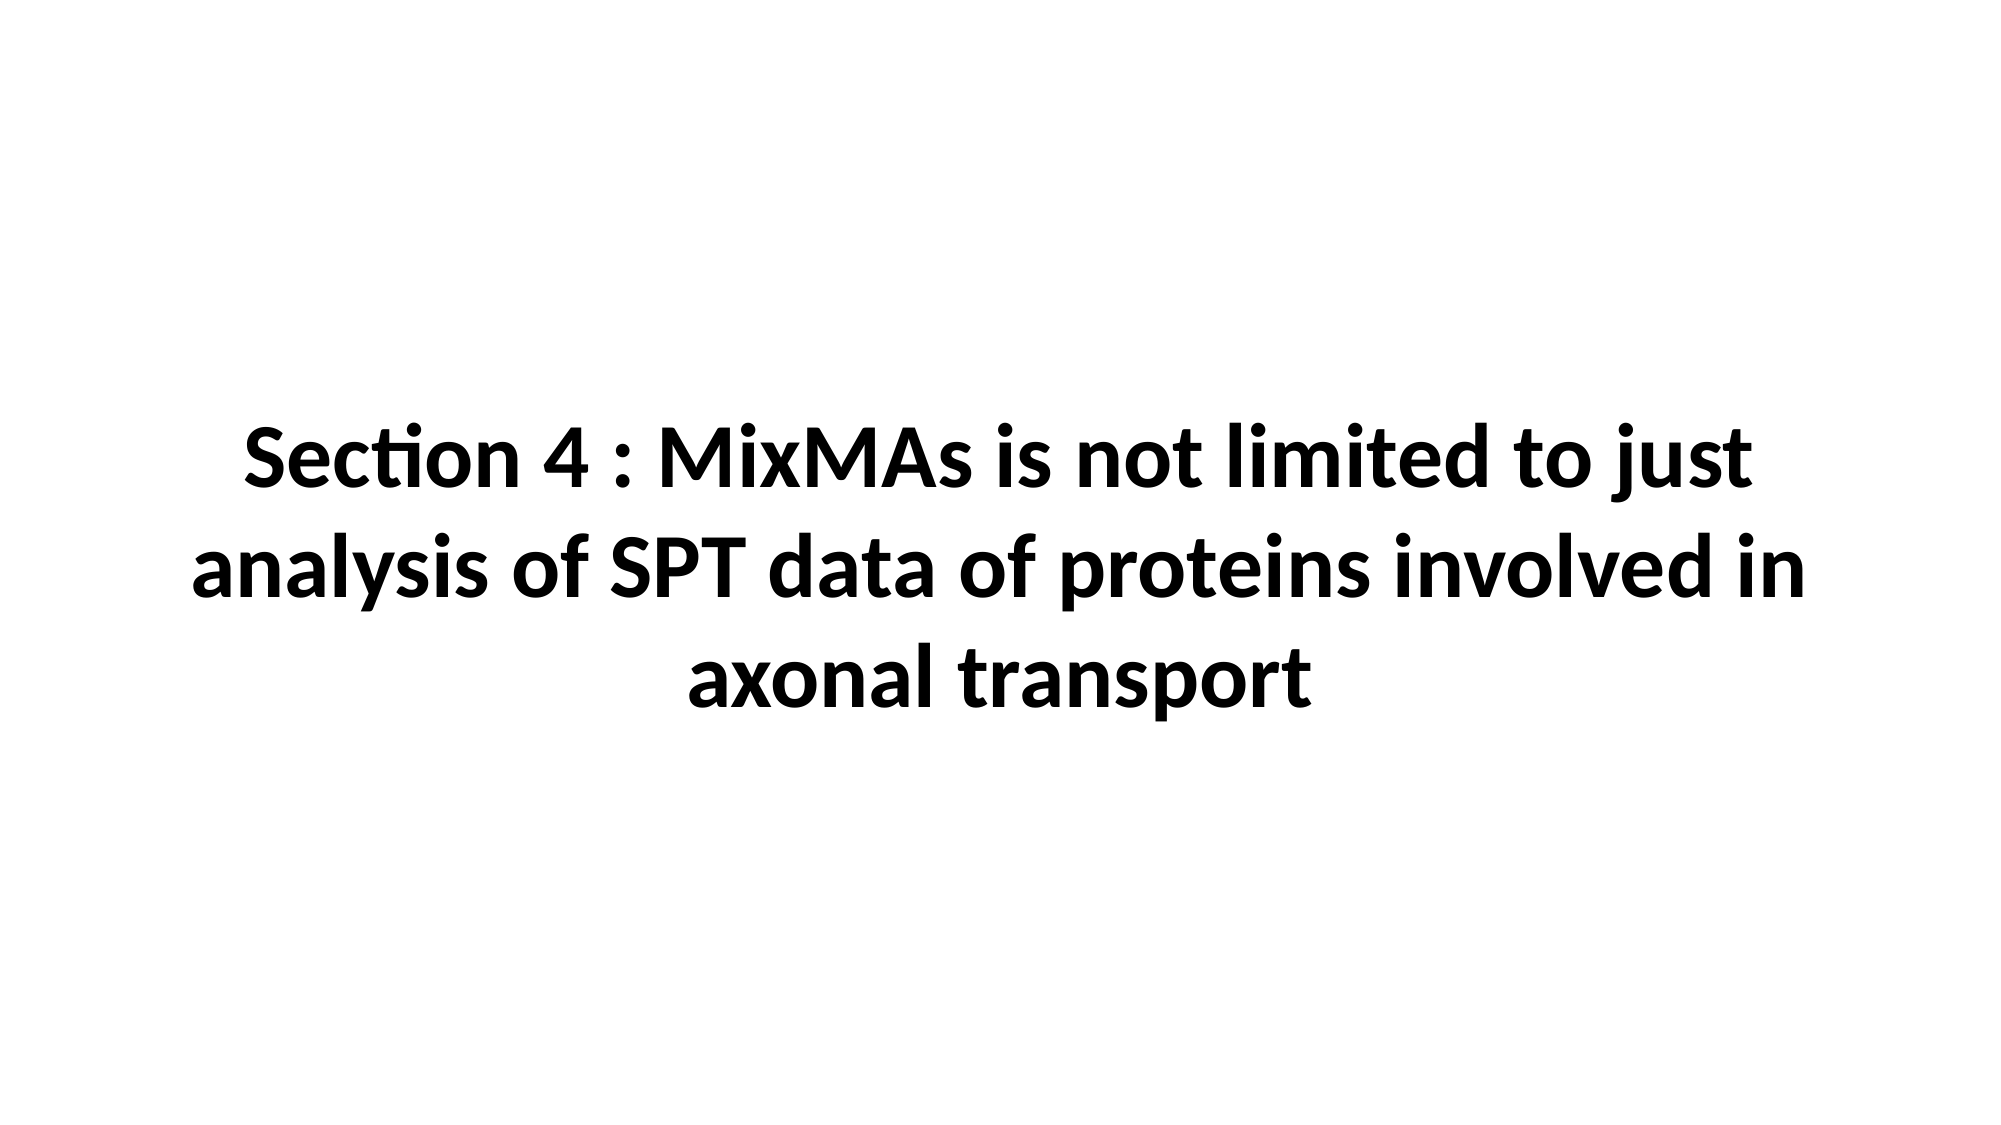

Section 4 : MixMAs is not limited to just analysis of SPT data of proteins involved in axonal transport